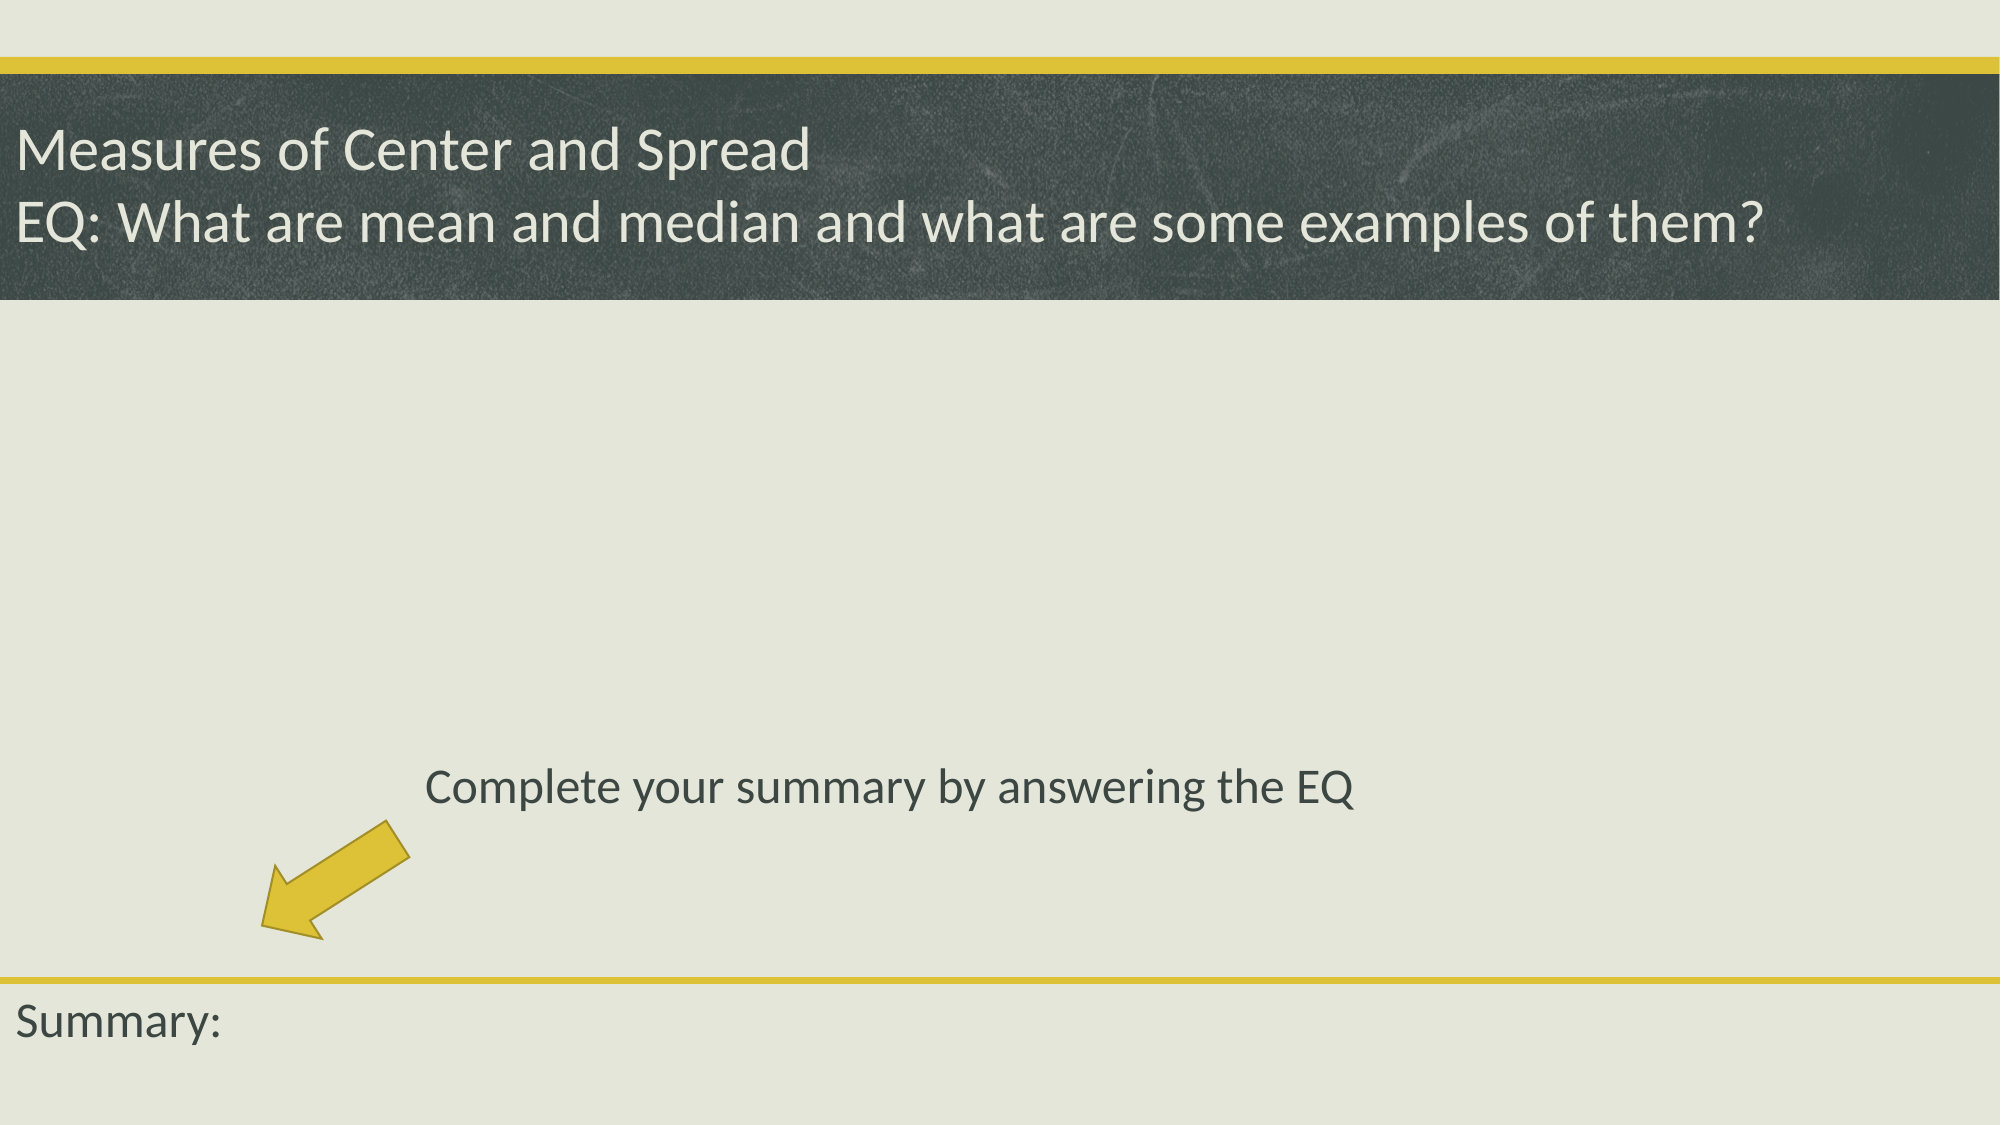

Measures of Center and Spread
EQ: What are mean and median and what are some examples of them?
Complete your summary by answering the EQ

Summary: